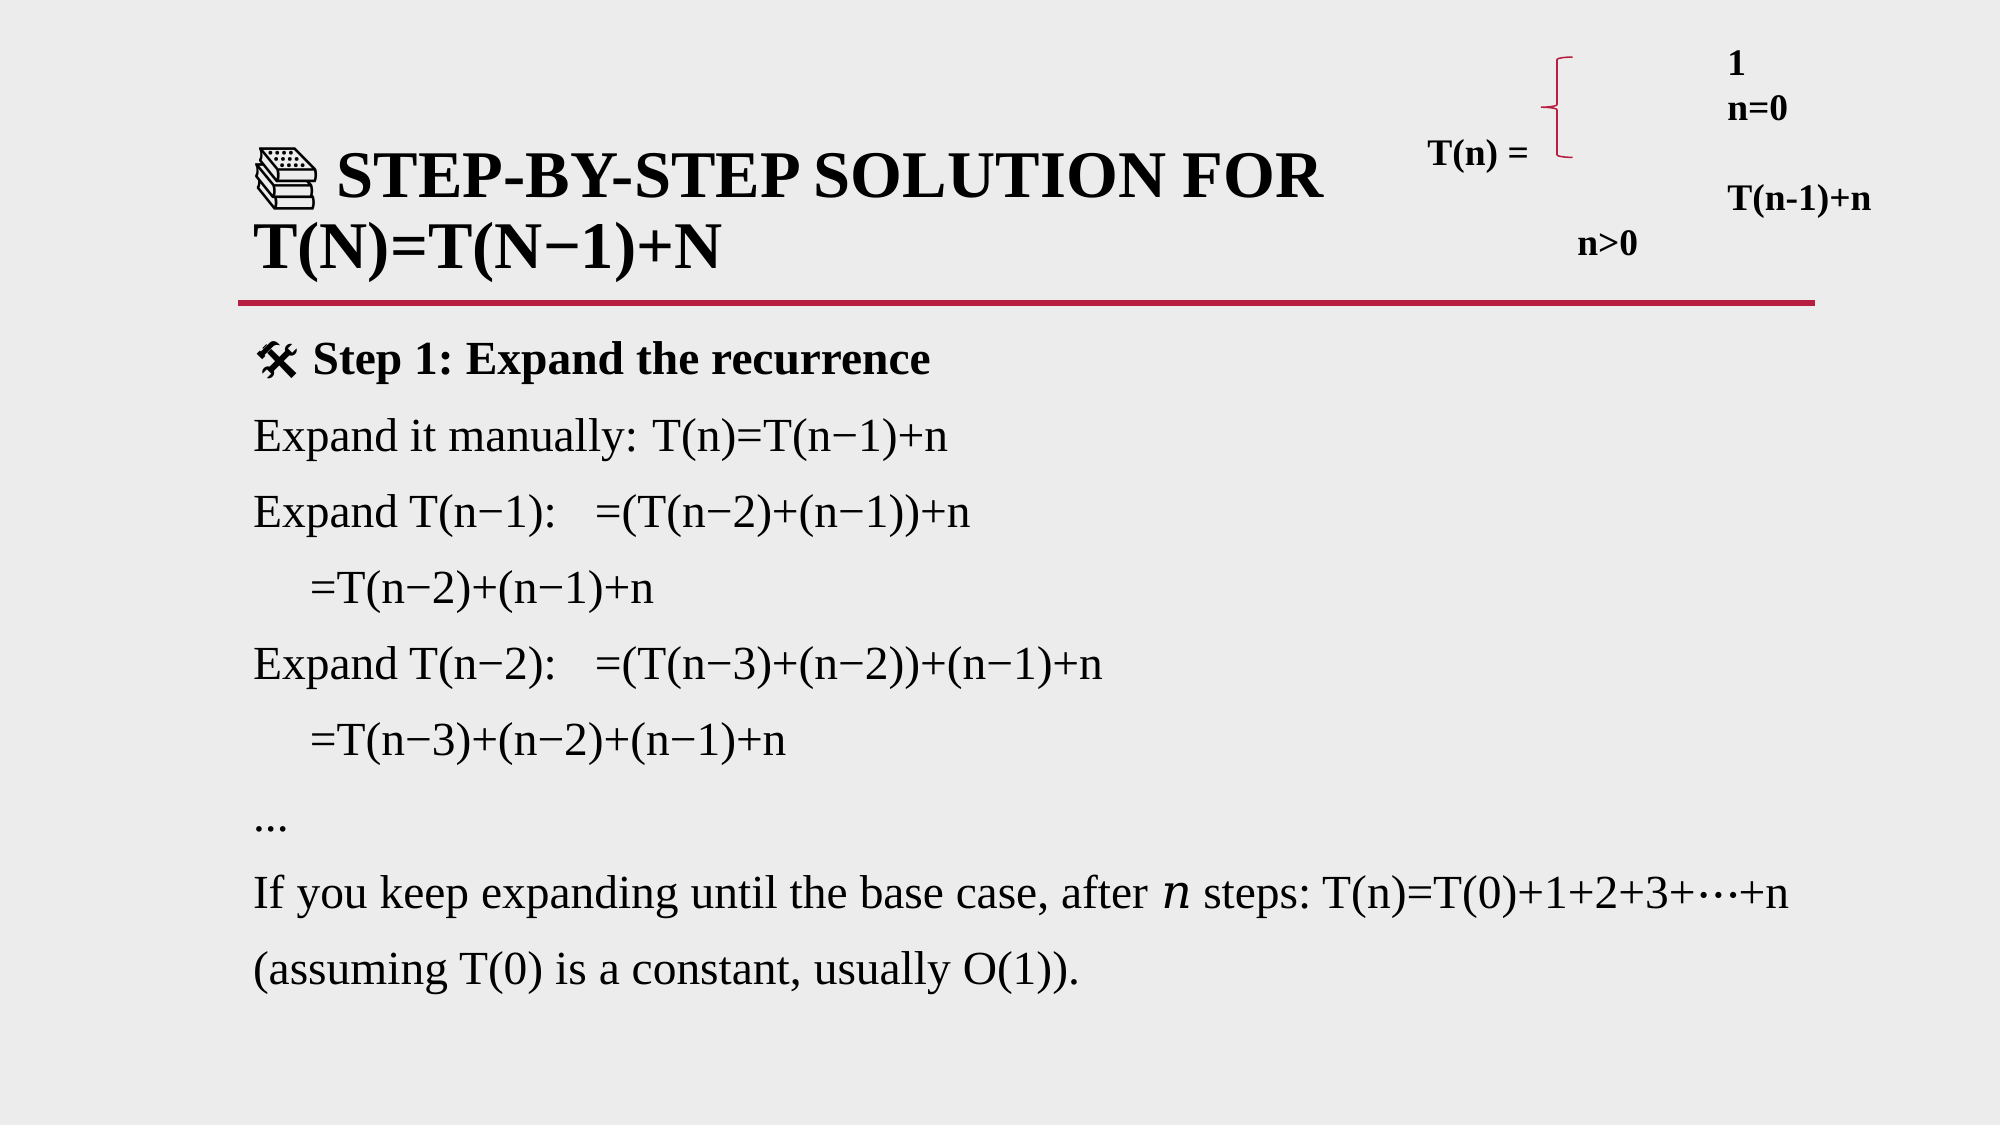

1			n=0
T(n) =
		T(n-1)+n   	n>0

# 📚 Step-by-Step Solution for T(n)=T(n−1)+n
🛠 Step 1: Expand the recurrence
Expand it manually:	T(n)=T(n−1)+n
Expand T(n−1):		=(T(n−2)+(n−1))+n
			=T(n−2)+(n−1)+n
Expand T(n−2):		=(T(n−3)+(n−2))+(n−1)+n
			=T(n−3)+(n−2)+(n−1)+n
...
If you keep expanding until the base case, after 𝑛 steps: T(n)=T(0)+1+2+3+⋯+n
(assuming T(0) is a constant, usually O(1)).